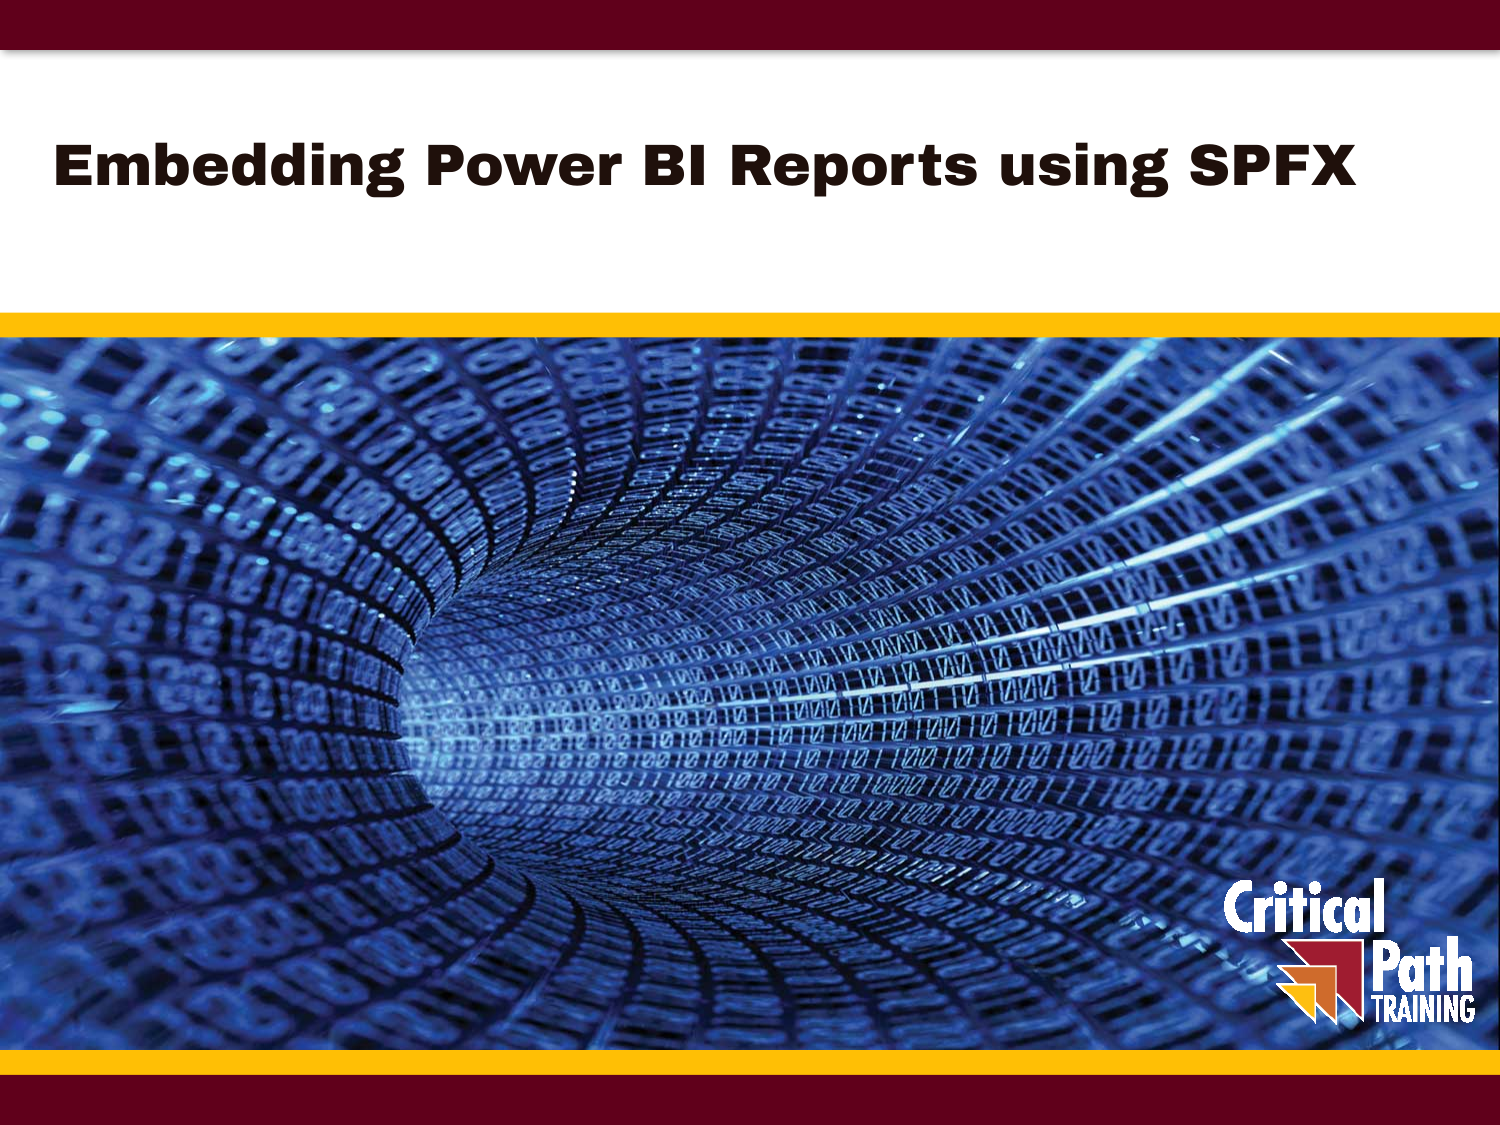

# Embedding Power BI Reports using SPFX